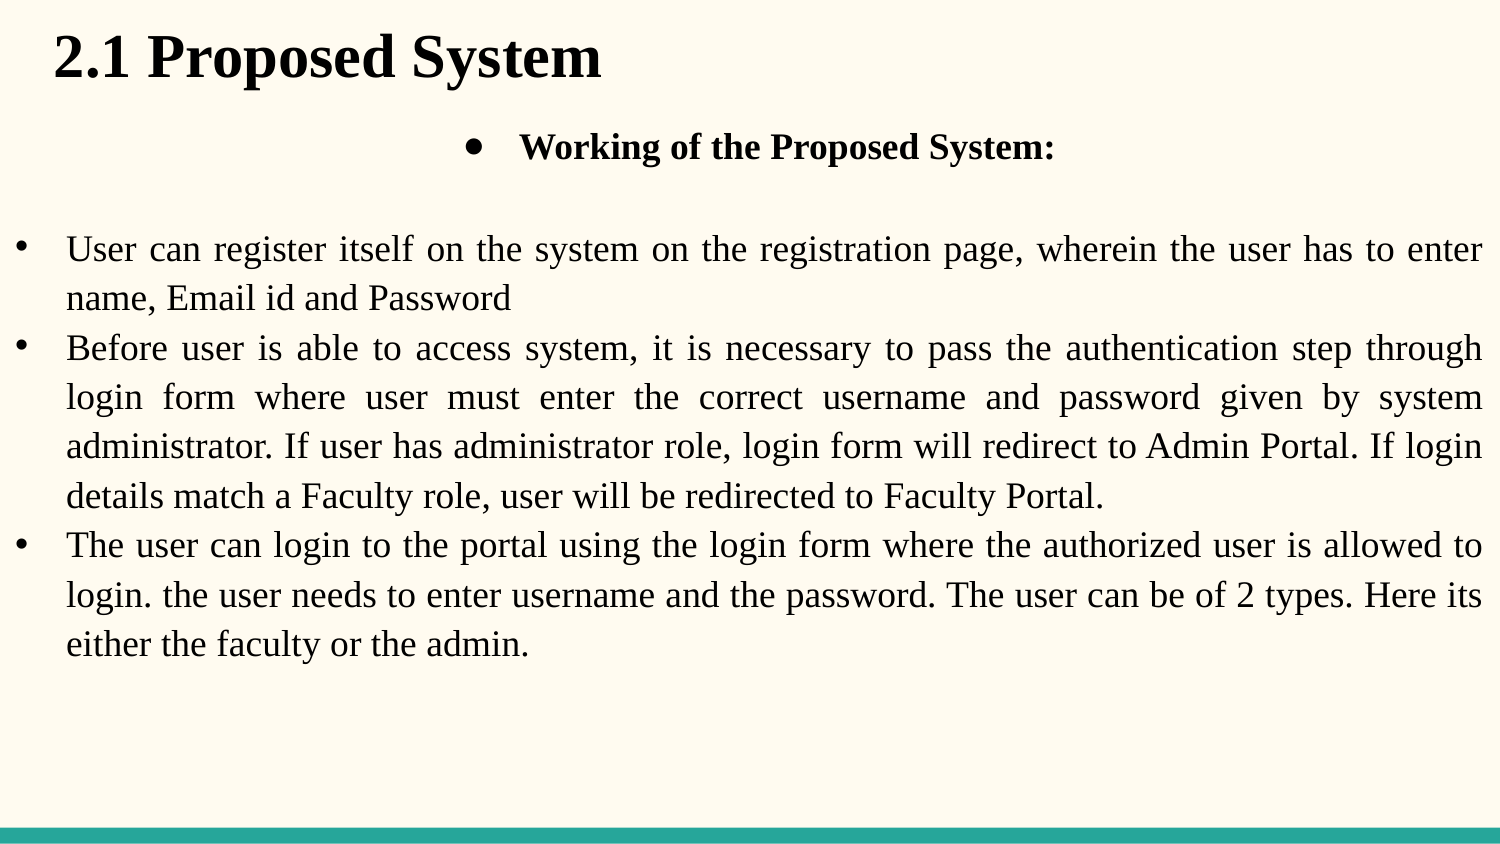

# 2.1 Proposed System
Working of the Proposed System:

User can register itself on the system on the registration page, wherein the user has to enter name, Email id and Password
Before user is able to access system, it is necessary to pass the authentication step through login form where user must enter the correct username and password given by system administrator. If user has administrator role, login form will redirect to Admin Portal. If login details match a Faculty role, user will be redirected to Faculty Portal.
The user can login to the portal using the login form where the authorized user is allowed to login. the user needs to enter username and the password. The user can be of 2 types. Here its either the faculty or the admin.